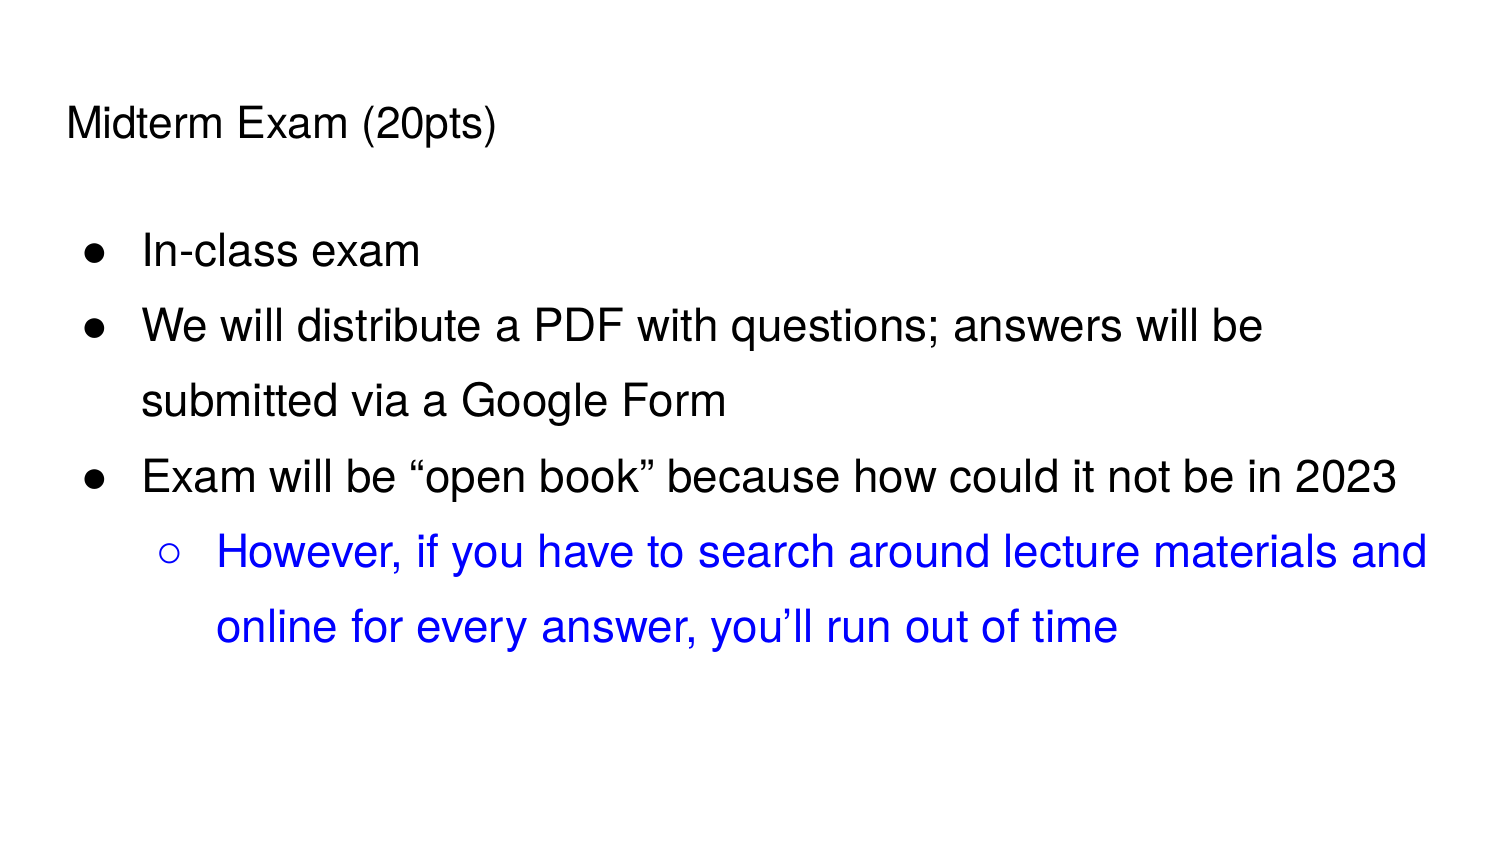

# Midterm Exam (20pts)
In-class exam
We will distribute a PDF with questions; answers will be submitted via a Google Form
Exam will be “open book” because how could it not be in 2023
However, if you have to search around lecture materials and online for every answer, you’ll run out of time